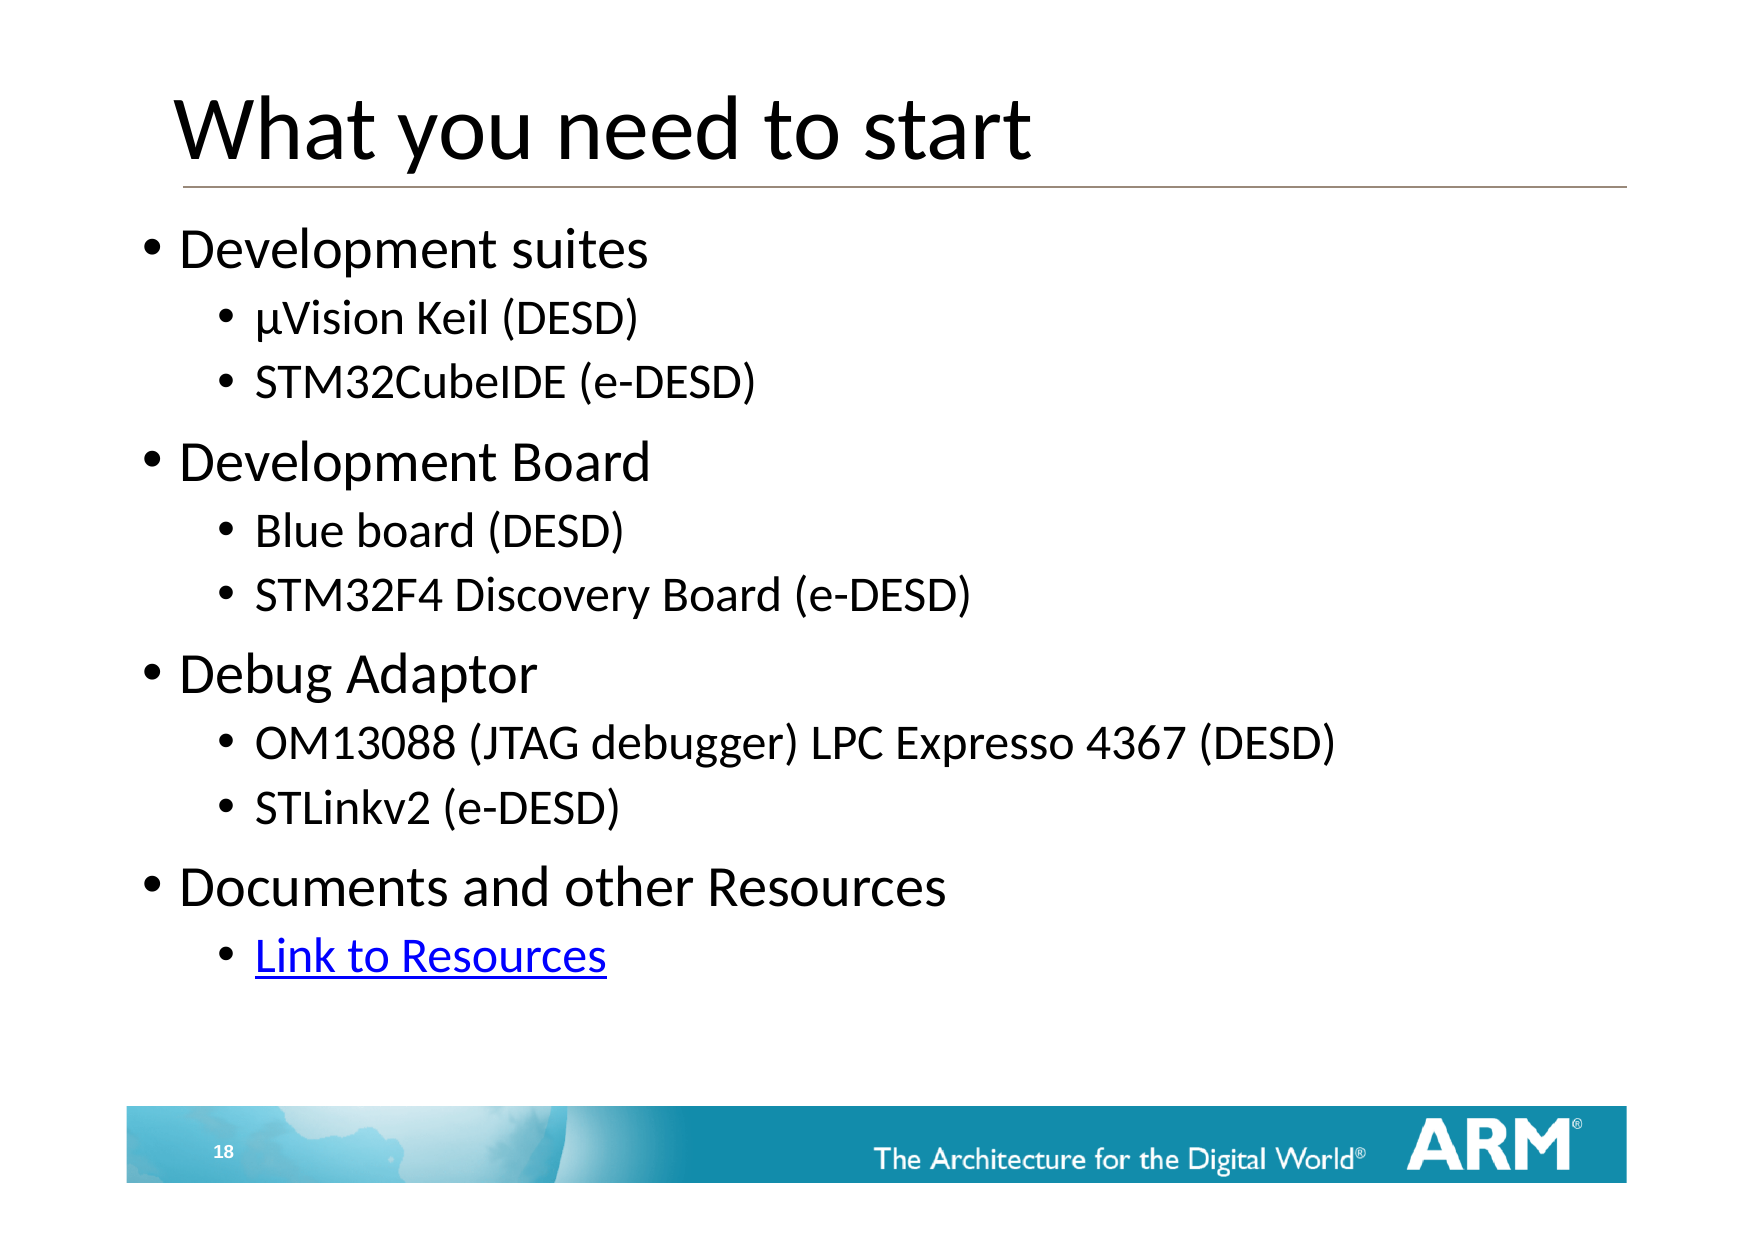

# What you need to start
Development suites
µVision Keil (DESD)
STM32CubeIDE (e-DESD)
Development Board
Blue board (DESD)
STM32F4 Discovery Board (e-DESD)
Debug Adaptor
OM13088 (JTAG debugger) LPC Expresso 4367 (DESD)
STLinkv2 (e-DESD)
Documents and other Resources
Link to Resources

18